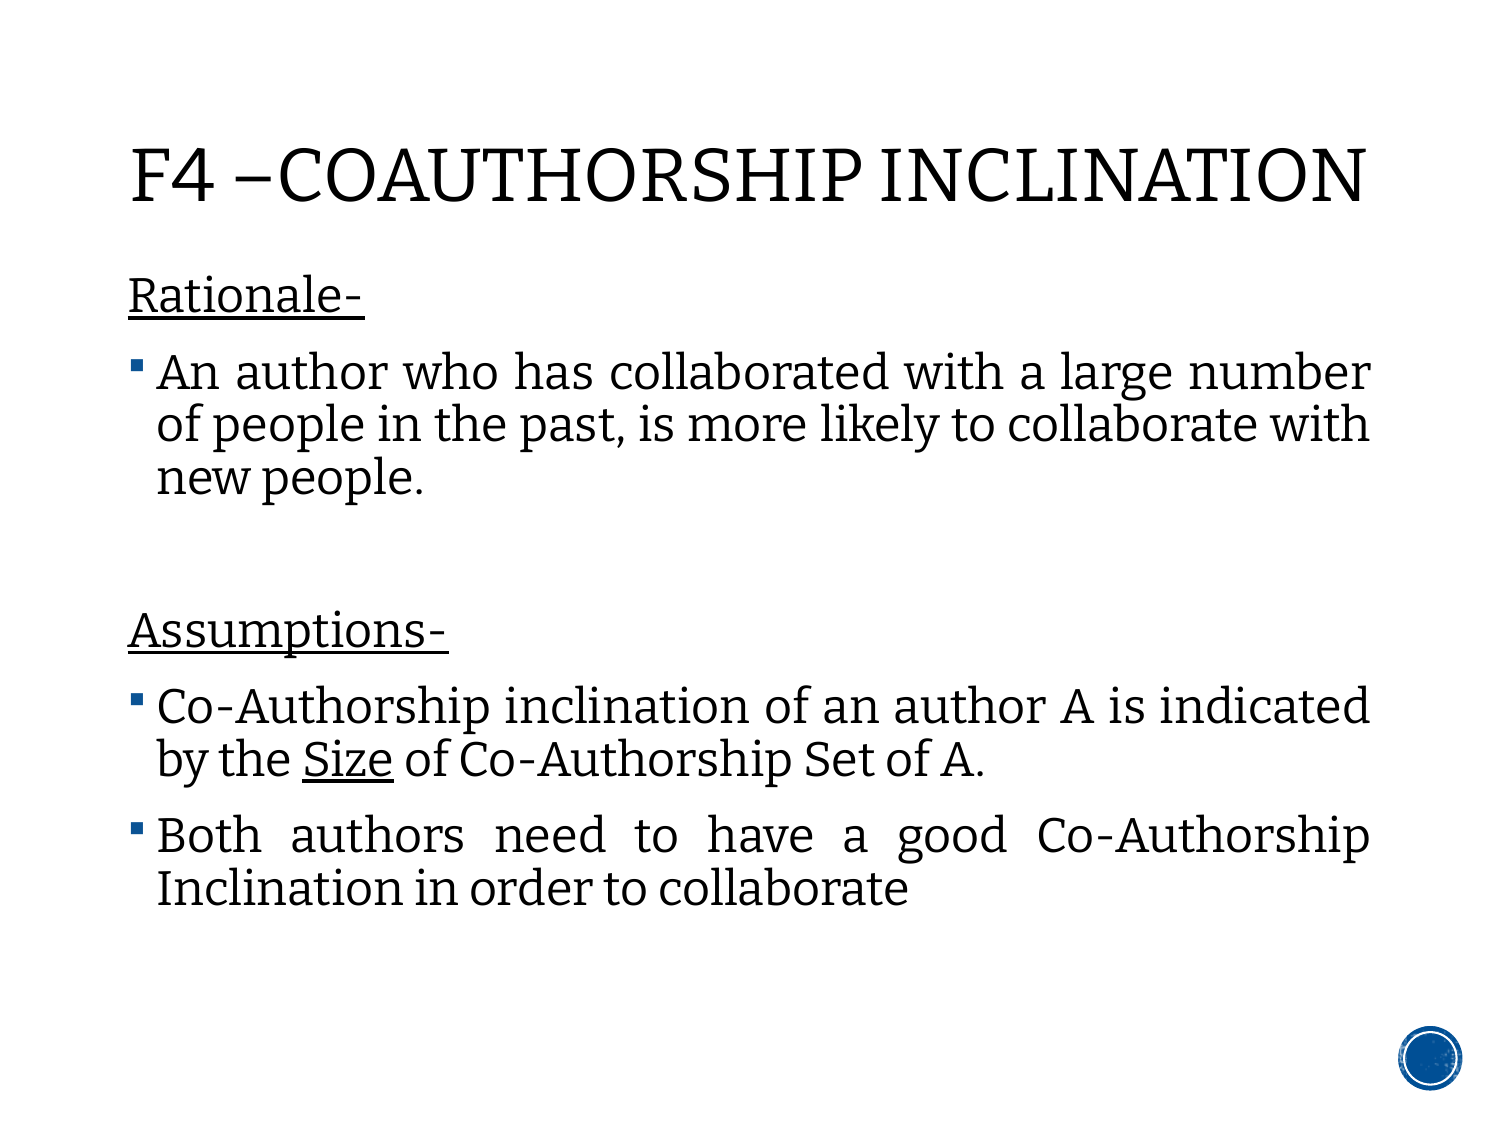

# F4 –COAUTHORSHIP INCLINATION
Rationale-
An author who has collaborated with a large number of people in the past, is more likely to collaborate with new people.

Assumptions-
Co-Authorship inclination of an author A is indicated by the Size of Co-Authorship Set of A.
Both authors need to have a good Co-Authorship Inclination in order to collaborate